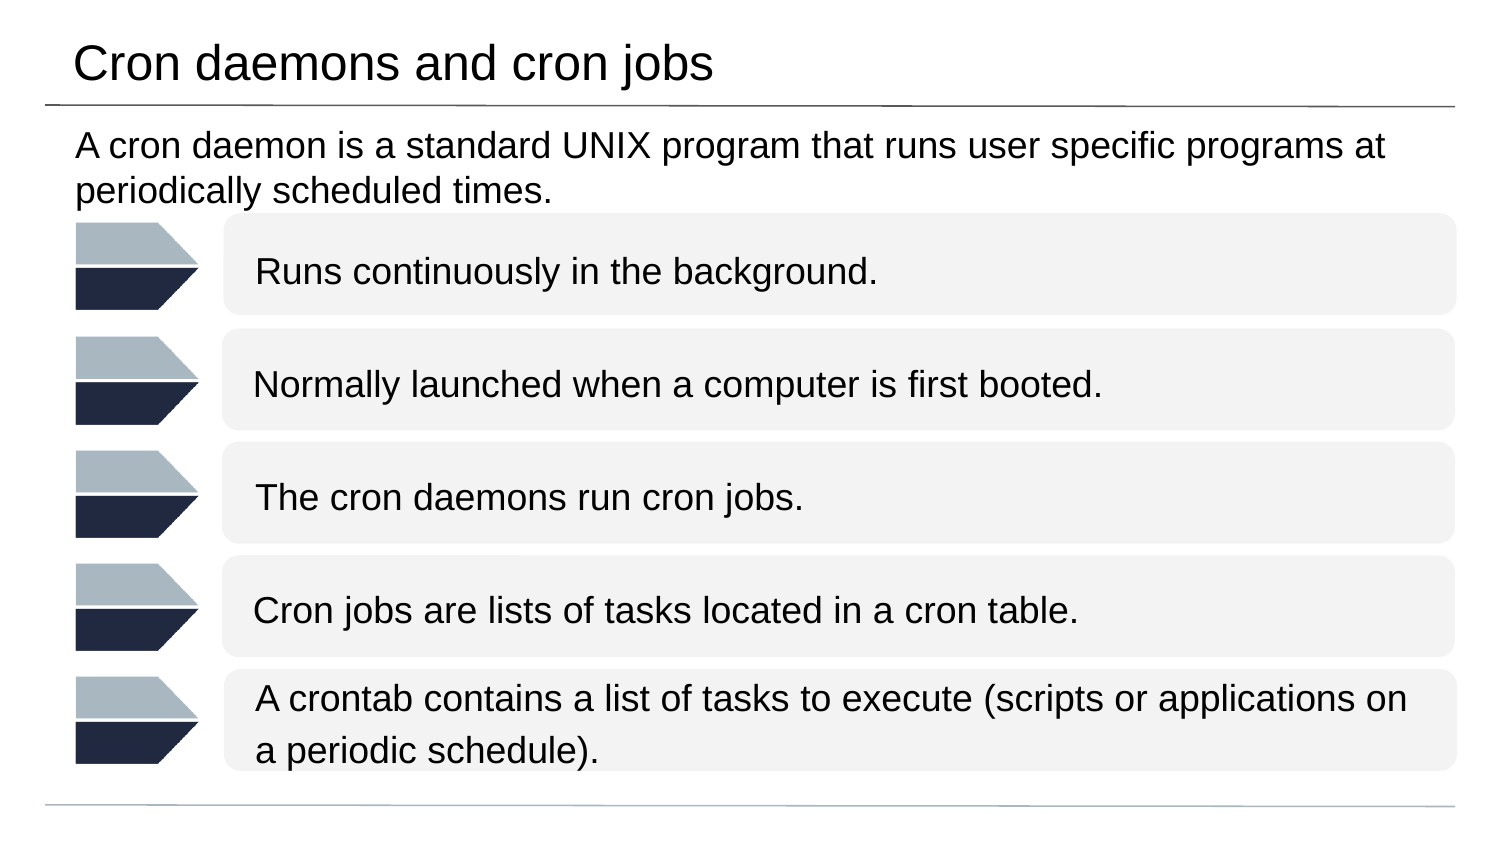

# Cron daemons and cron jobs
A cron daemon is a standard UNIX program that runs user specific programs at periodically scheduled times.
Runs continuously in the background.
Normally launched when a computer is first booted.
The cron daemons run cron jobs.
Cron jobs are lists of tasks located in a cron table.
A crontab contains a list of tasks to execute (scripts or applications on a periodic schedule).